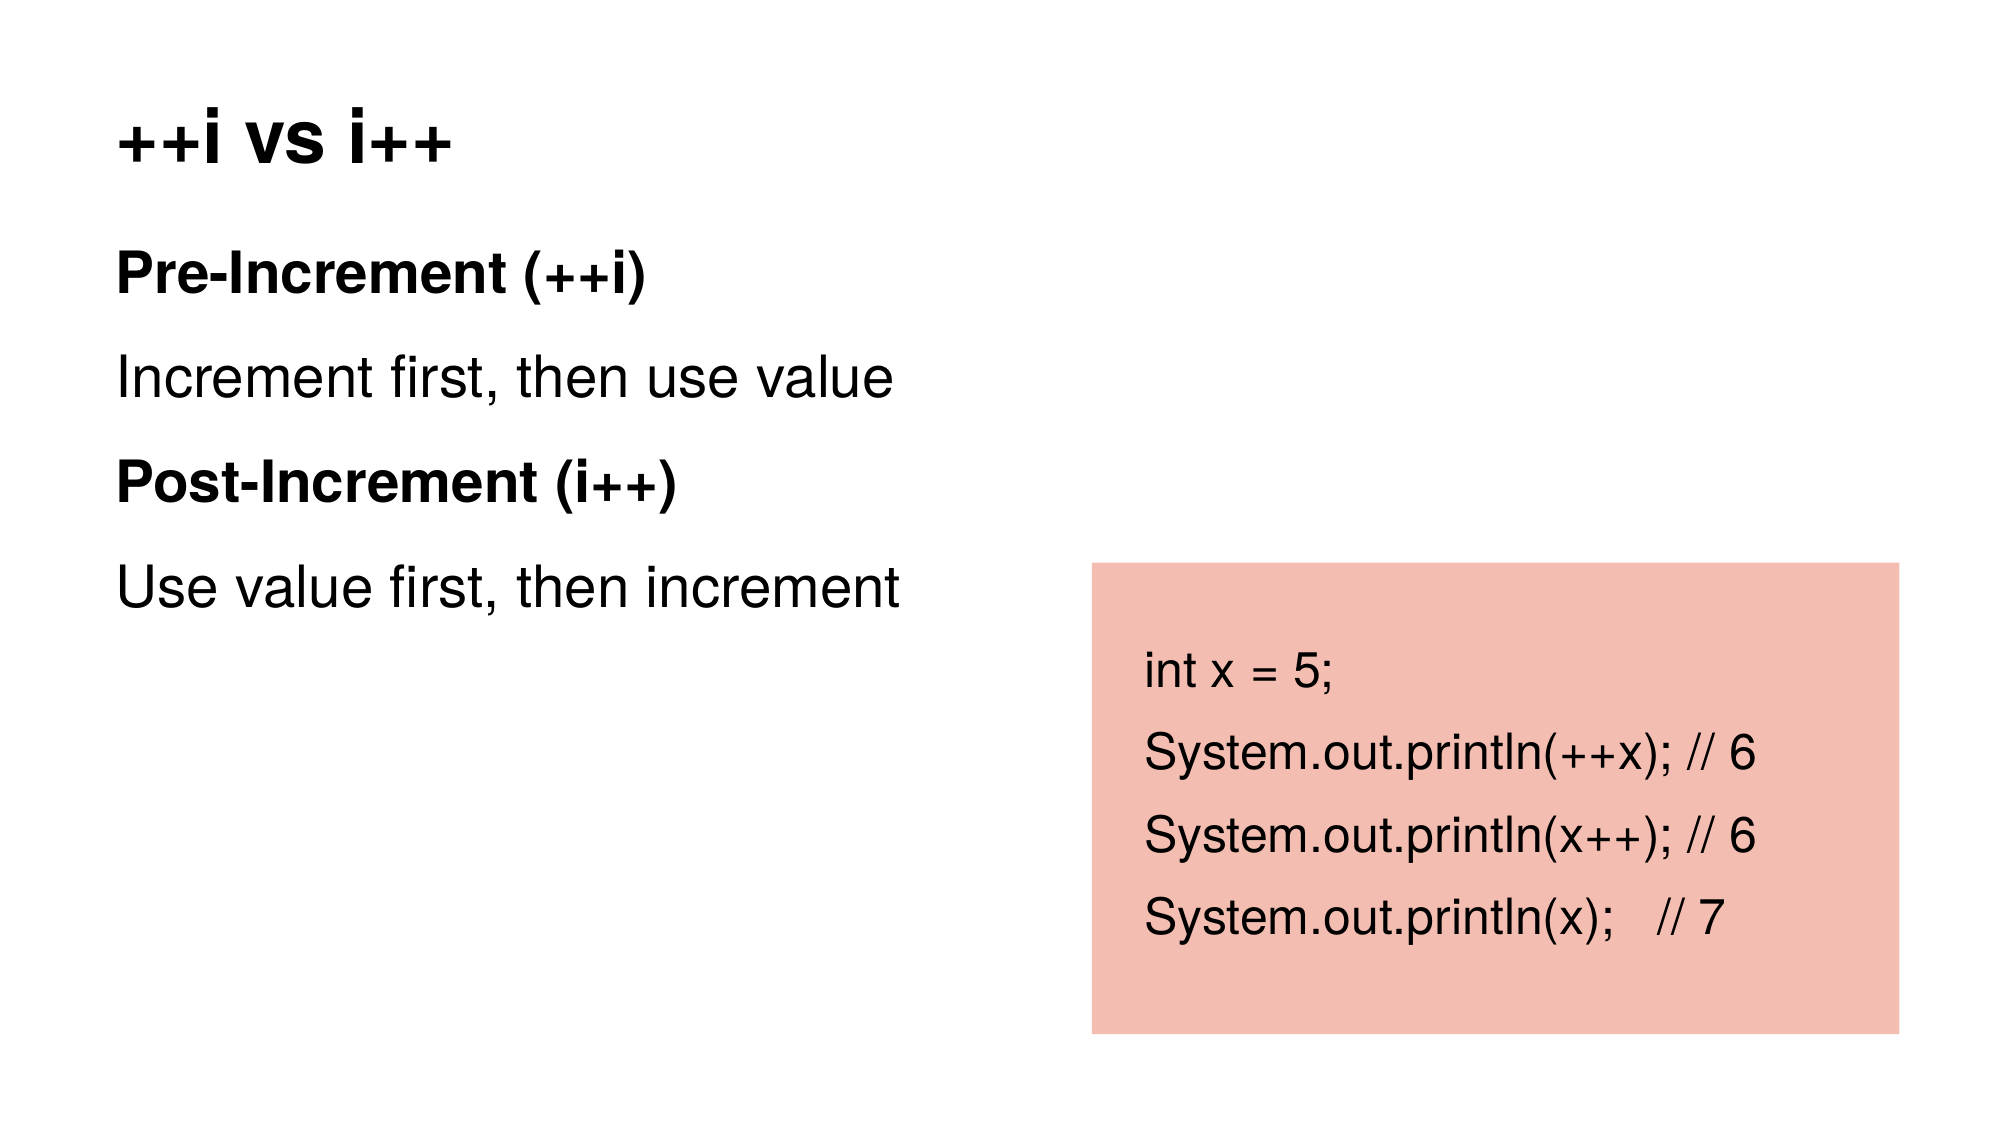

# ++i vs i++
Pre-Increment (++i)
Increment first, then use value
Post-Increment (i++)
Use value first, then increment

int x = 5;
System.out.println(++x); // 6
System.out.println(x++); // 6
System.out.println(x);   // 7